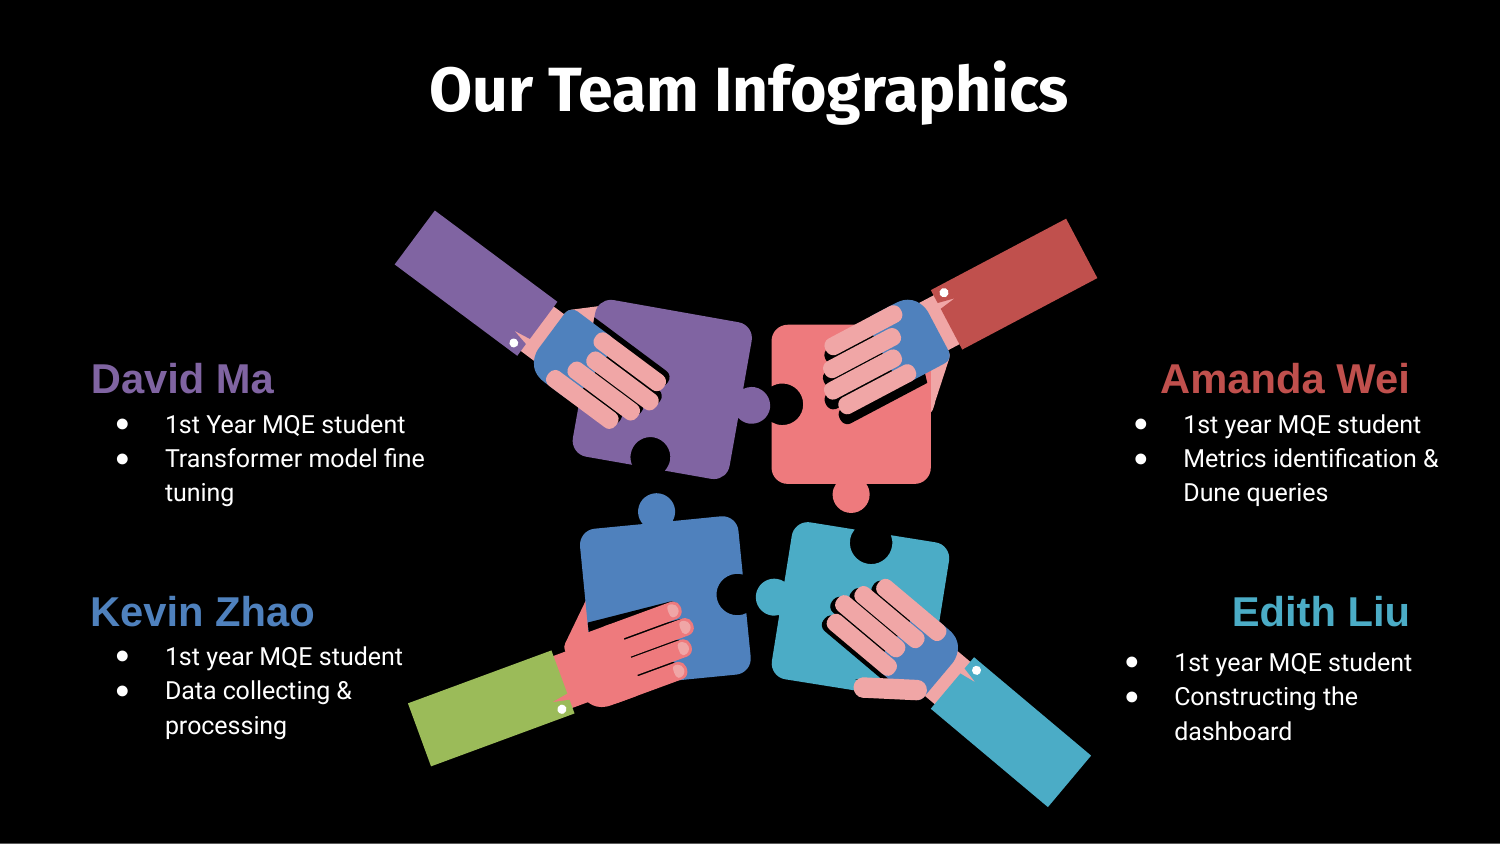

# Our Team Infographics

Director
Director
David Ma
Amanda Wei
1st Year MQE student
Transformer model fine tuning

1st year MQE student
Metrics identification & Dune queries
HR Manager
Assistant
Edith Liu
Kevin Zhao
1st year MQE student
Data collecting & processing
1st year MQE student
Constructing the dashboard